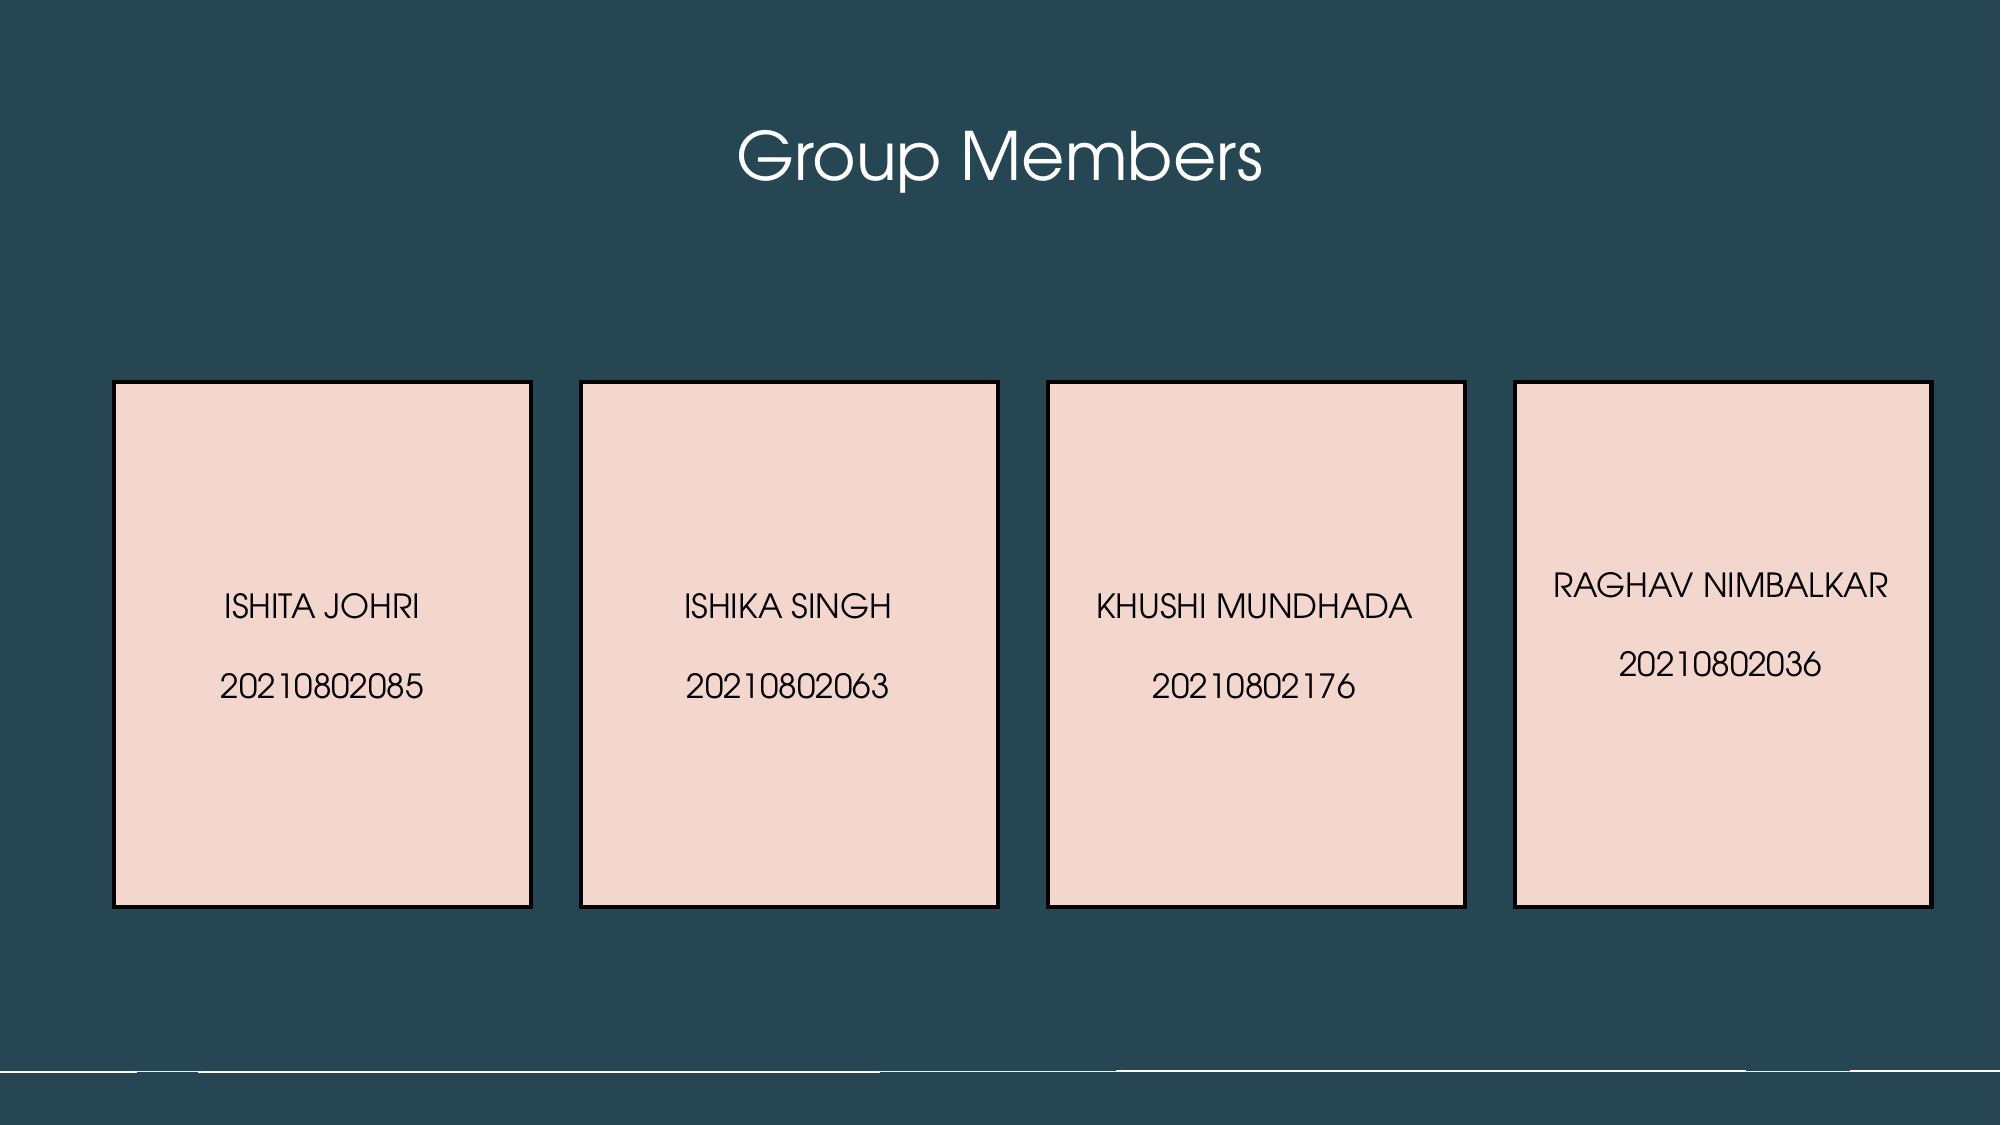

# Group Members
RAGHAV NIMBALKAR

20210802036
ISHITA JOHRI

20210802085
ISHIKA SINGH

20210802063
KHUSHI MUNDHADA

20210802176